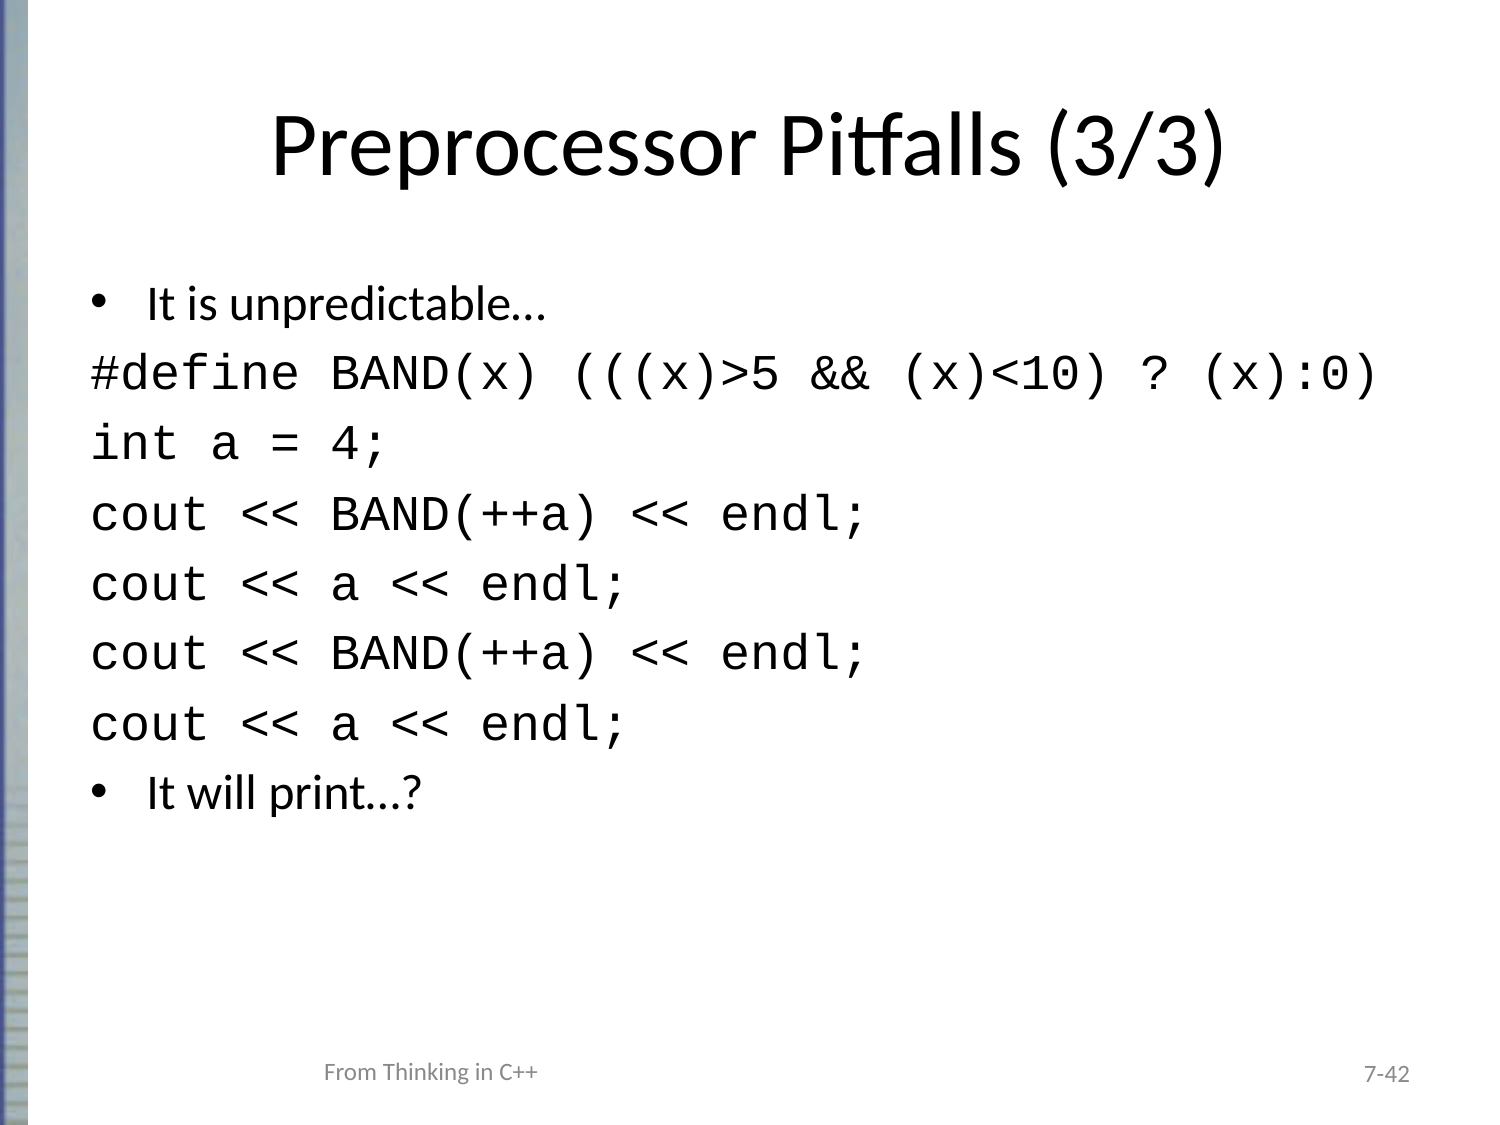

# Preprocessor Pitfalls (3/3)
It is unpredictable…
#define BAND(x) (((x)>5 && (x)<10) ? (x):0)
int a = 4;
cout << BAND(++a) << endl;
cout << a << endl;
cout << BAND(++a) << endl;
cout << a << endl;
It will print…?
From Thinking in C++
7-42